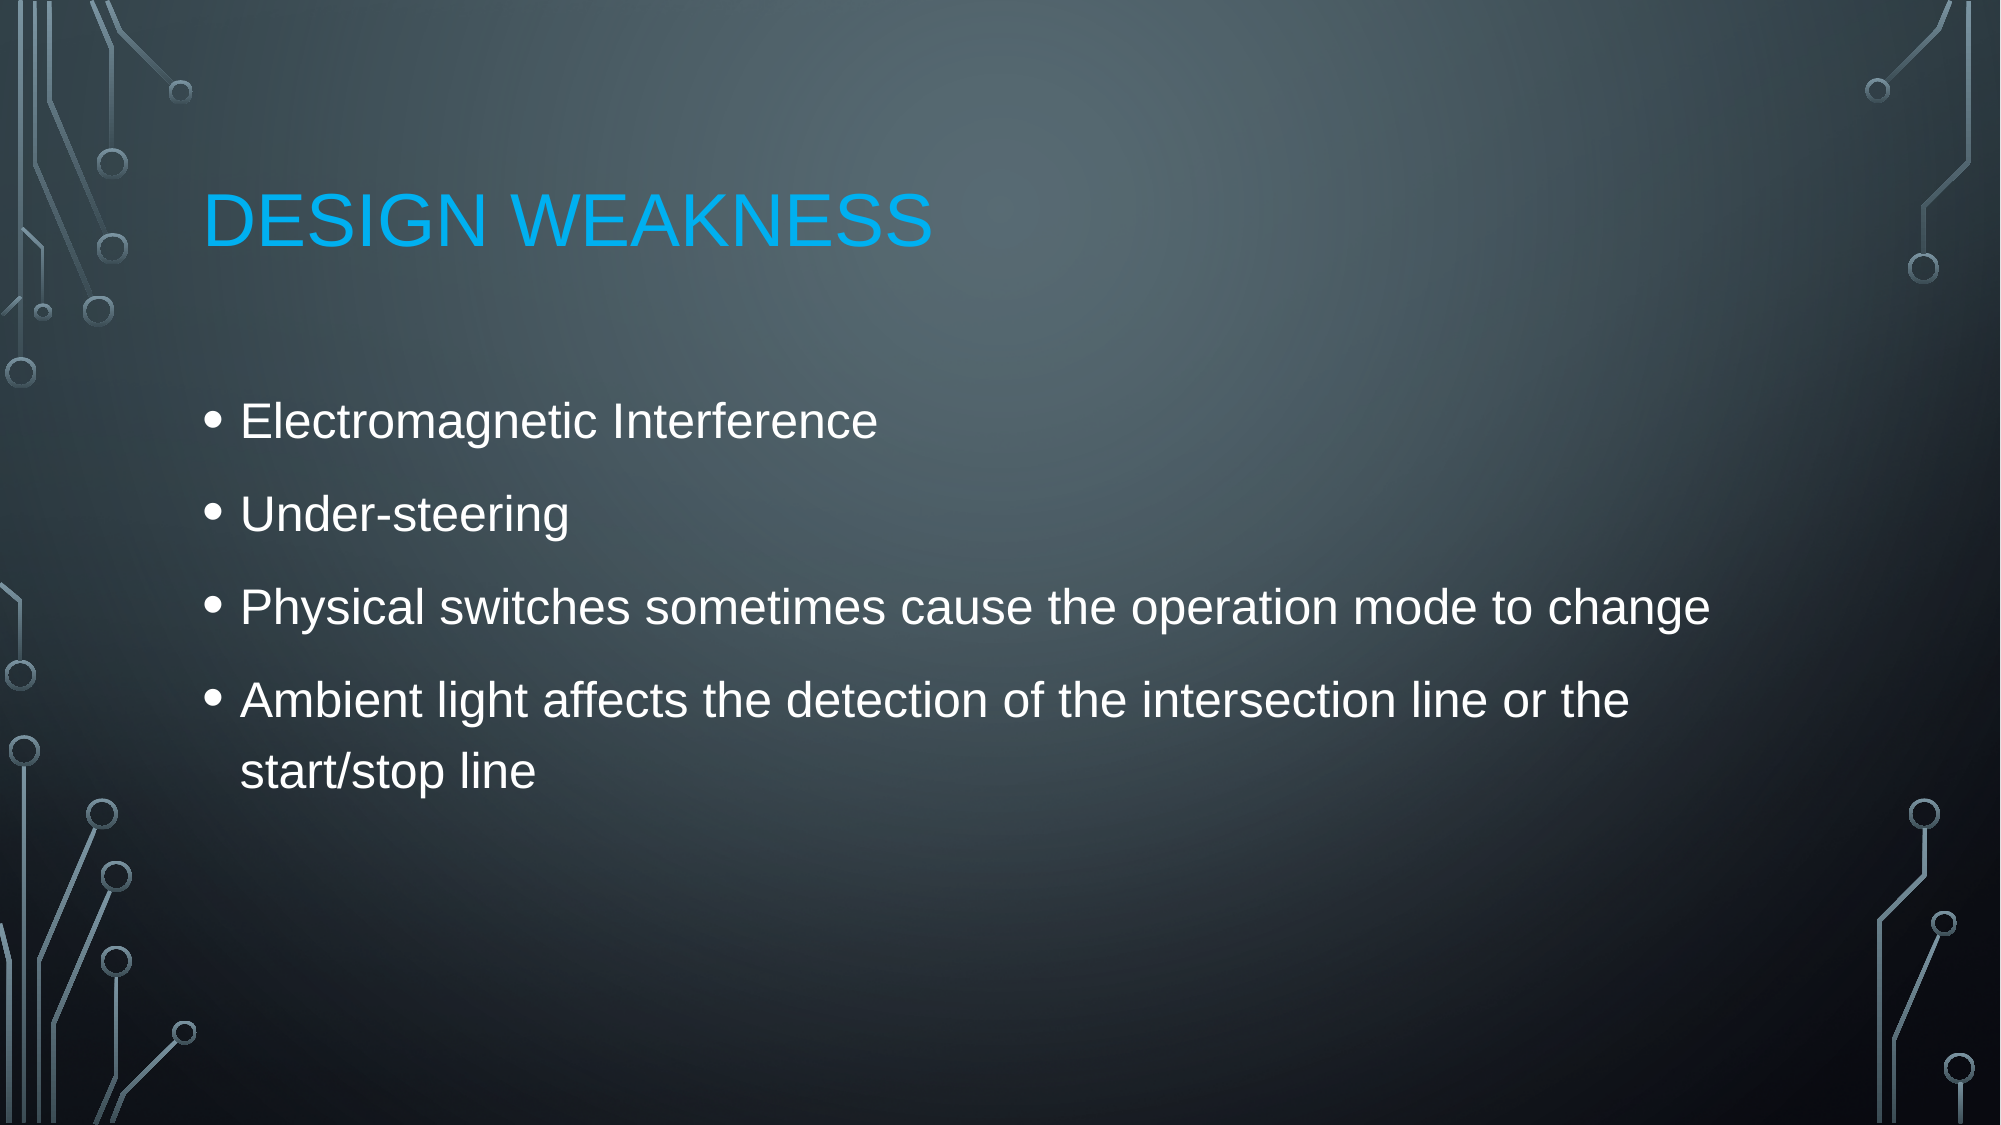

# Design Weakness
Electromagnetic Interference
Under-steering
Physical switches sometimes cause the operation mode to change
Ambient light affects the detection of the intersection line or the start/stop line